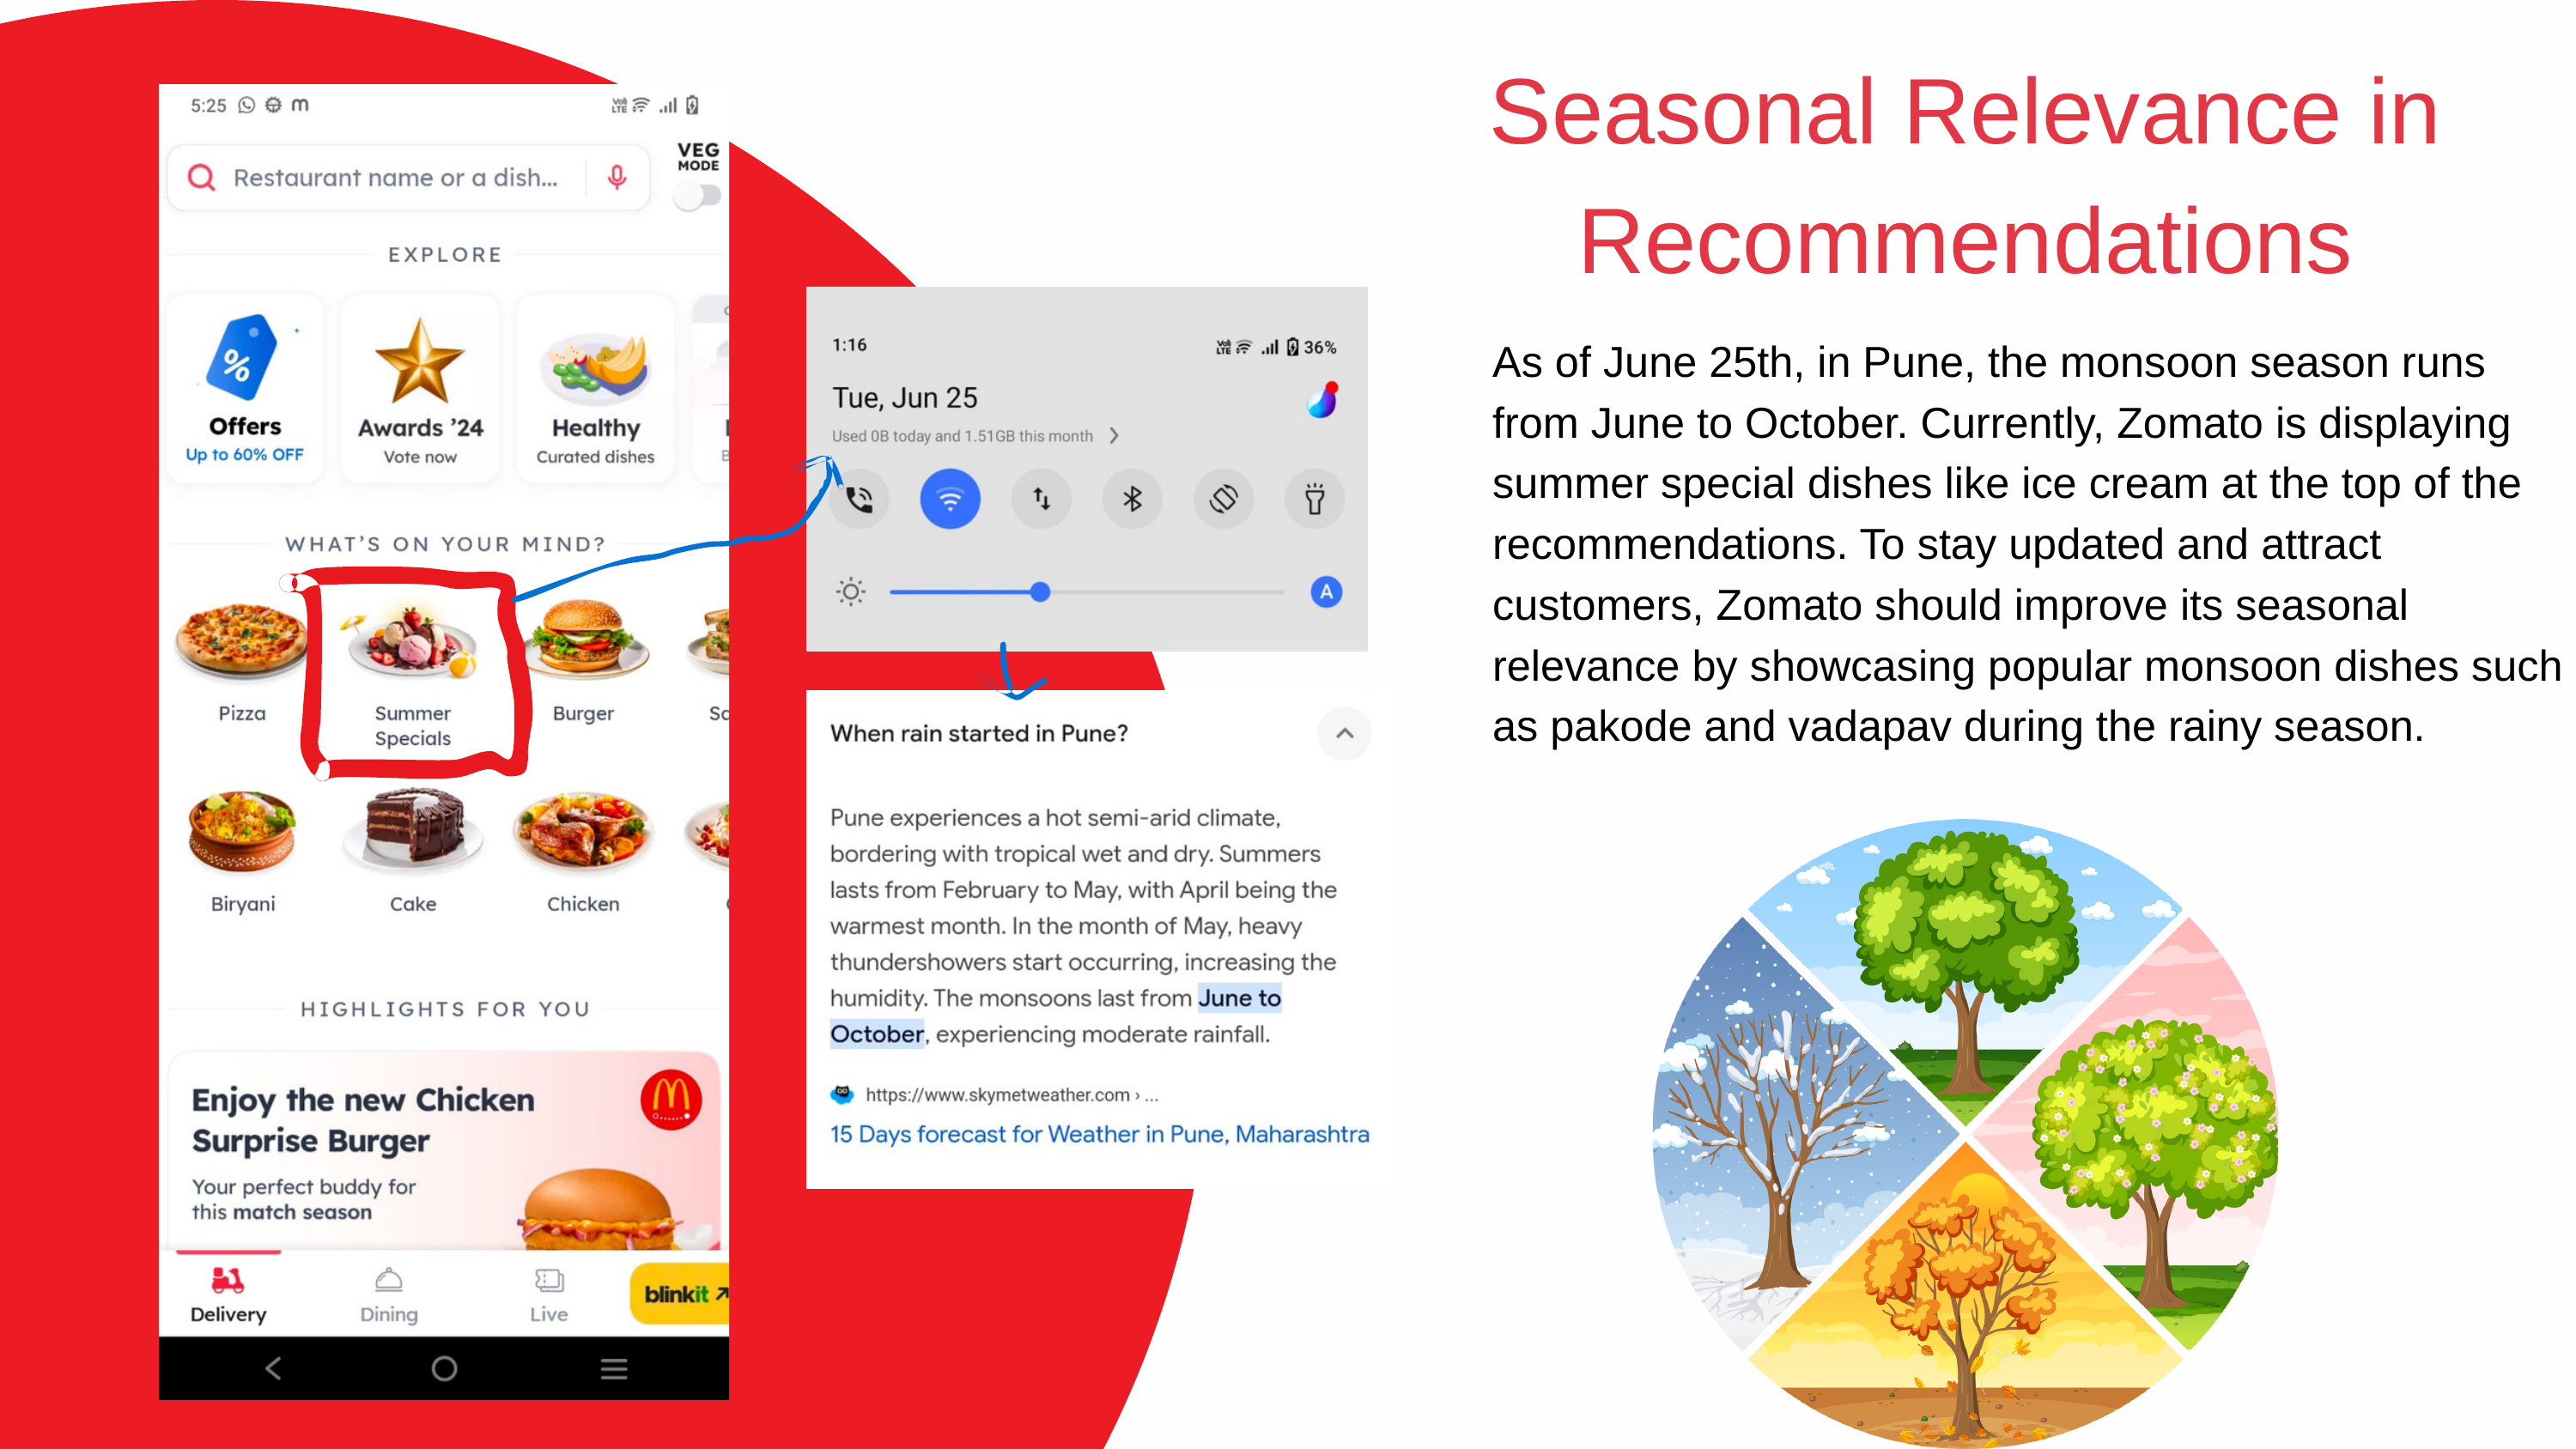

Seasonal Relevance in Recommendations

As of June 25th, in Pune, the monsoon season runs from June to October. Currently, Zomato is displaying summer special dishes like ice cream at the top of the recommendations. To stay updated and attract customers, Zomato should improve its seasonal relevance by showcasing popular monsoon dishes such as pakode and vadapav during the rainy season.